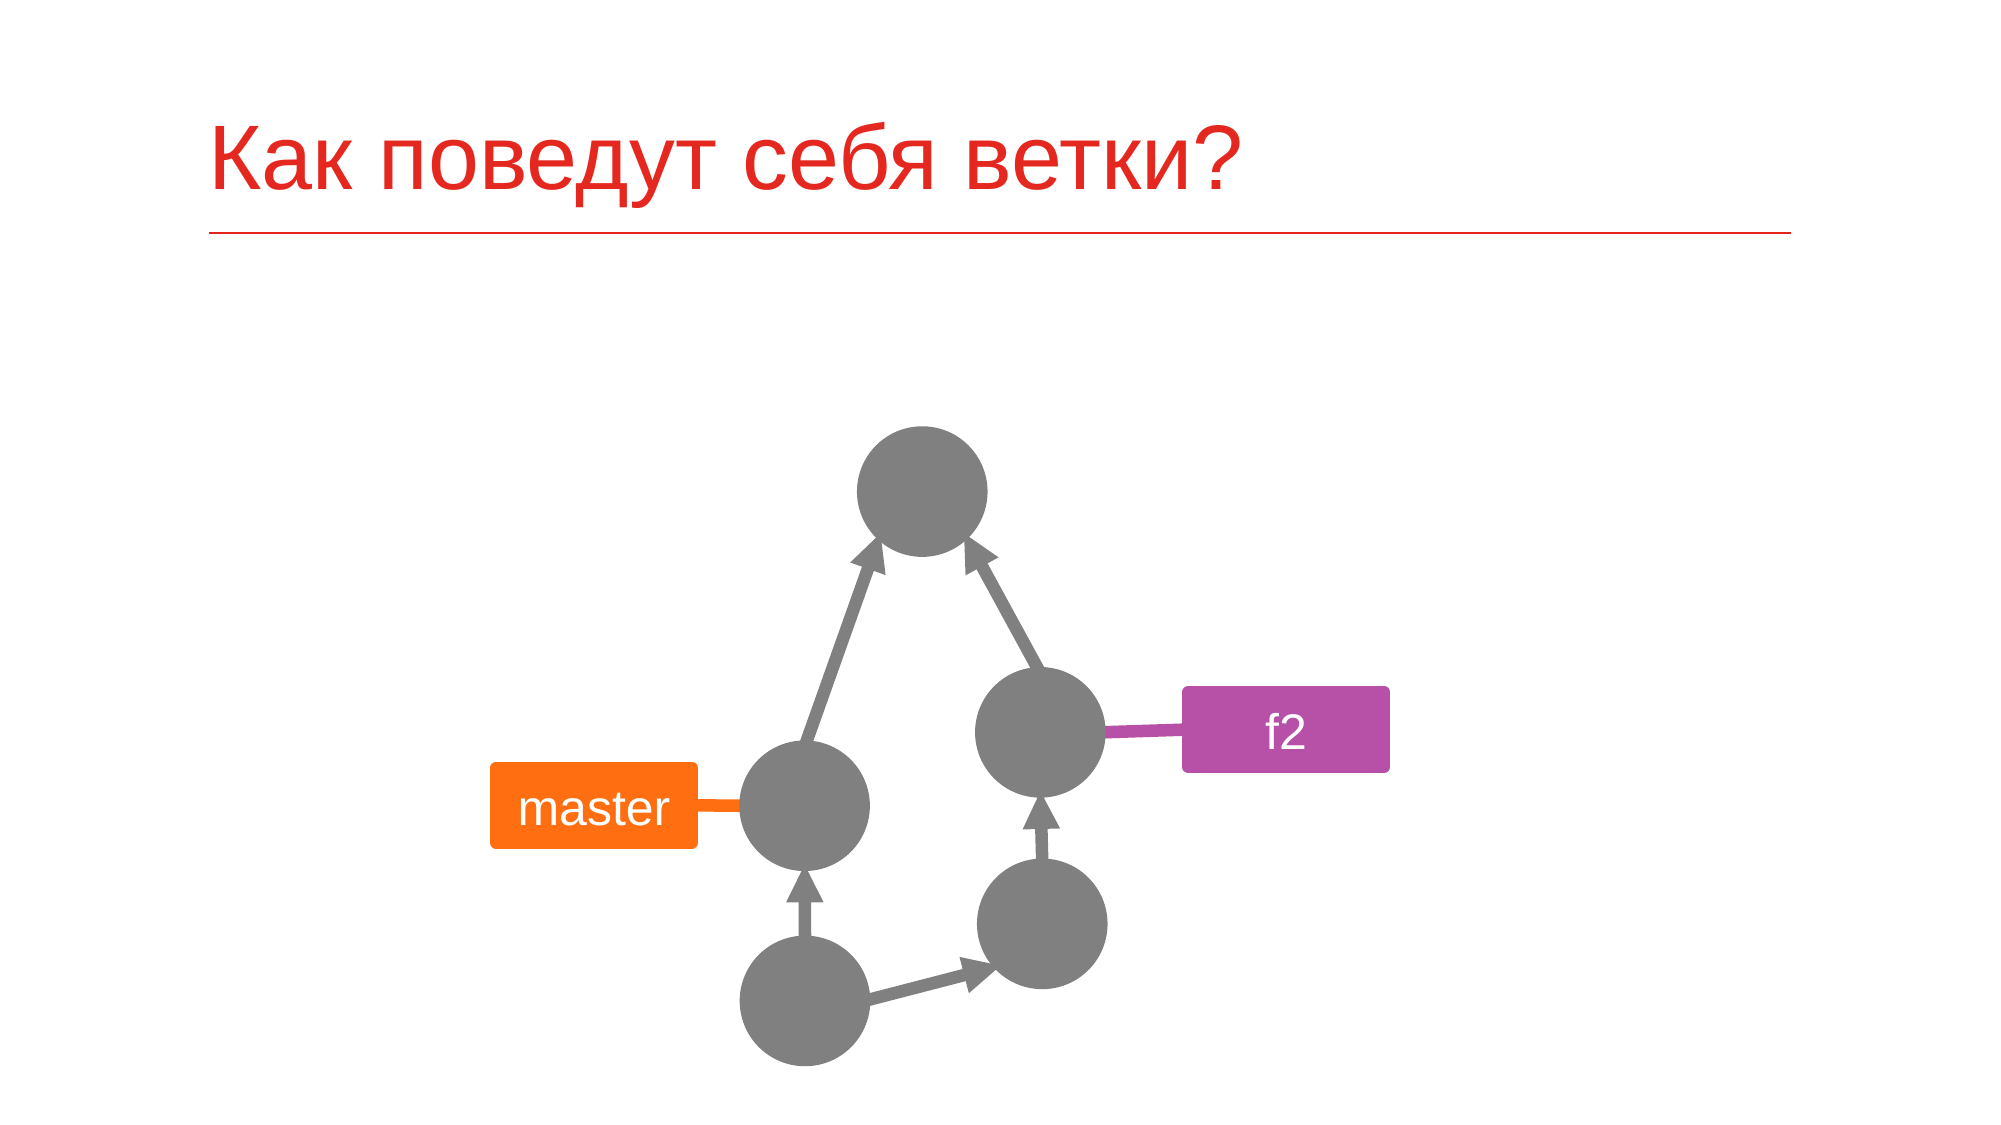

# Как поведут себя ветки?

f2

master